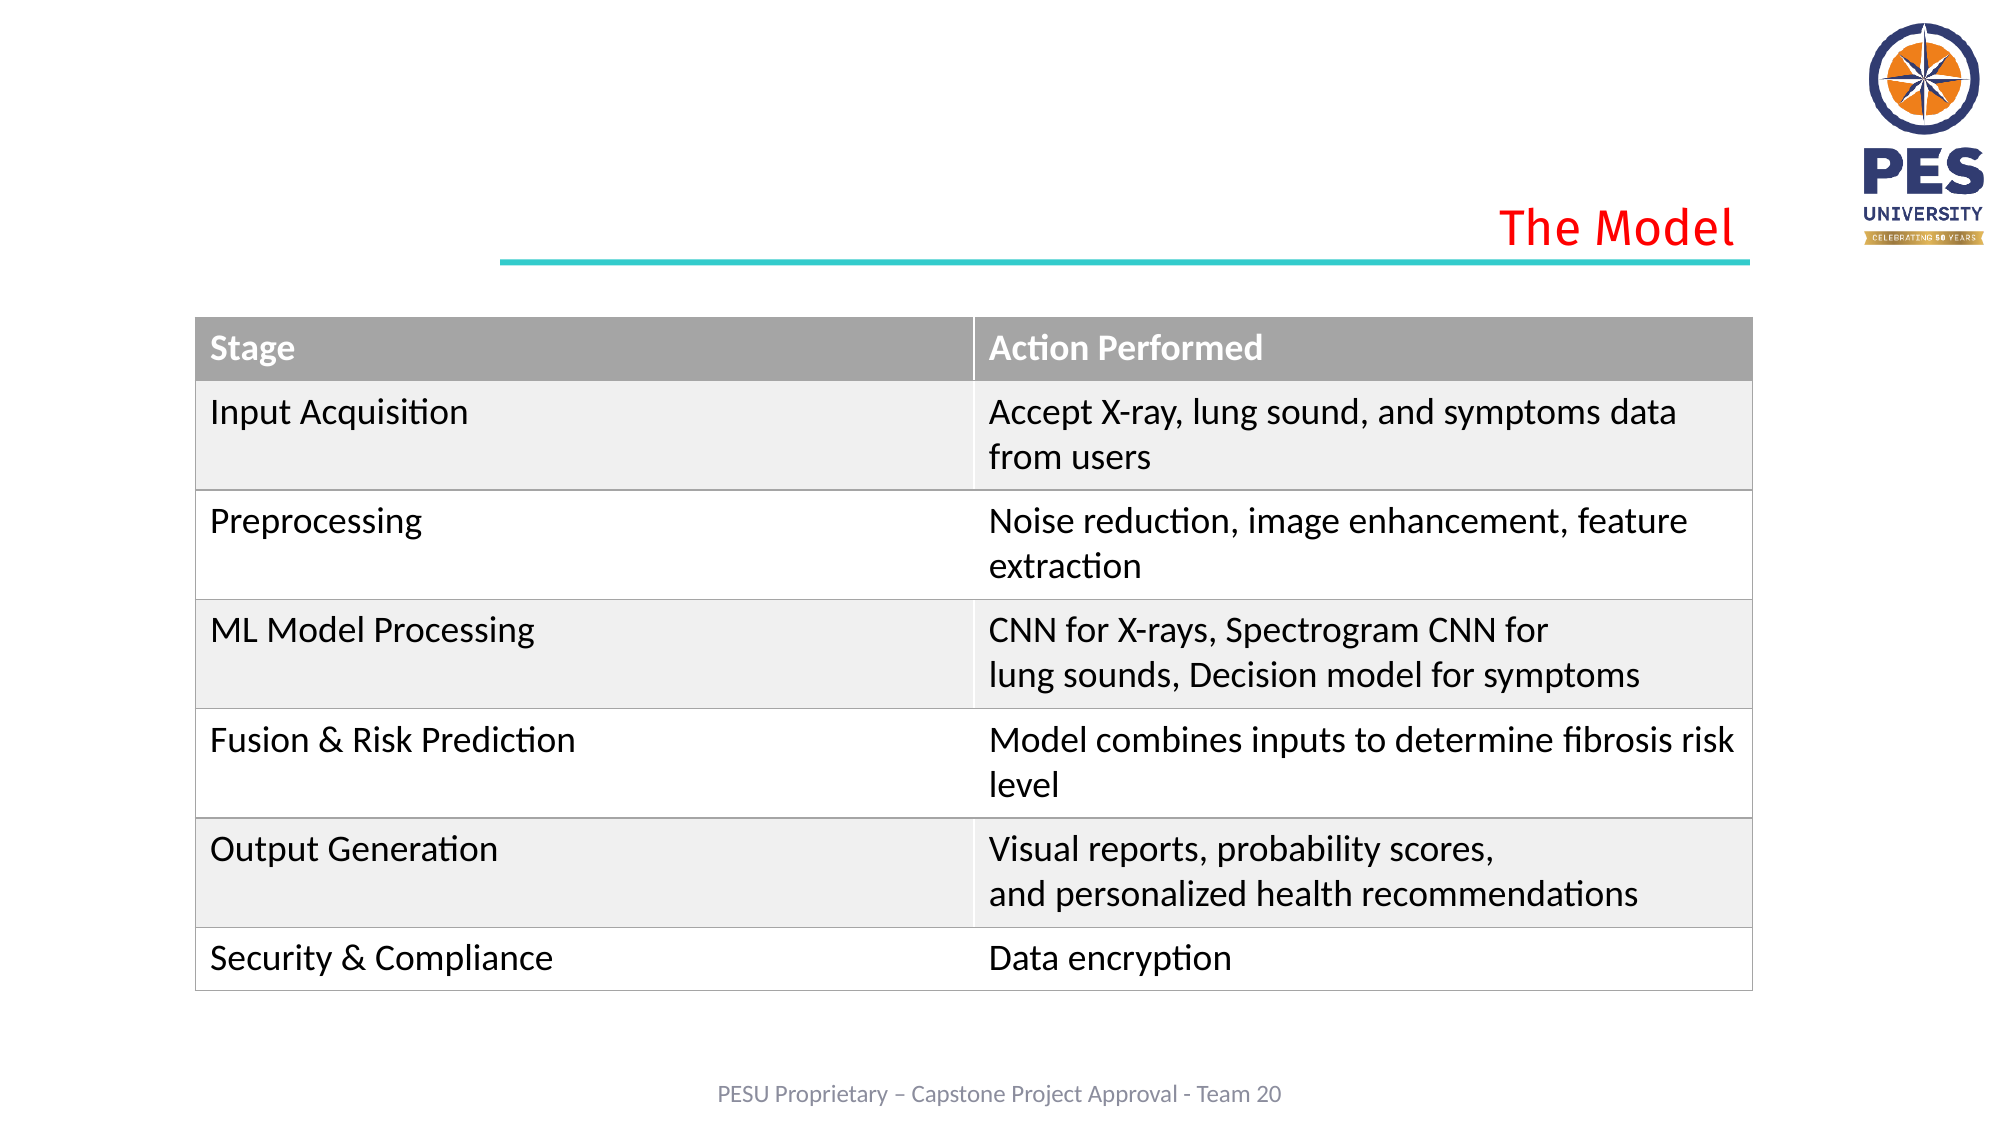

The Model

| Stage | Action Performed |
| --- | --- |
| Input Acquisition | Accept X-ray, lung sound, and symptoms data from users |
| Preprocessing | Noise reduction, image enhancement, feature extraction |
| ML Model Processing | CNN for X-rays, Spectrogram CNN for lung sounds, Decision model for symptoms |
| Fusion & Risk Prediction | Model combines inputs to determine fibrosis risk level |
| Output Generation | Visual reports, probability scores, and personalized health recommendations |
| Security & Compliance | Data encryption |
PESU Proprietary – Capstone Project Approval - Team 20